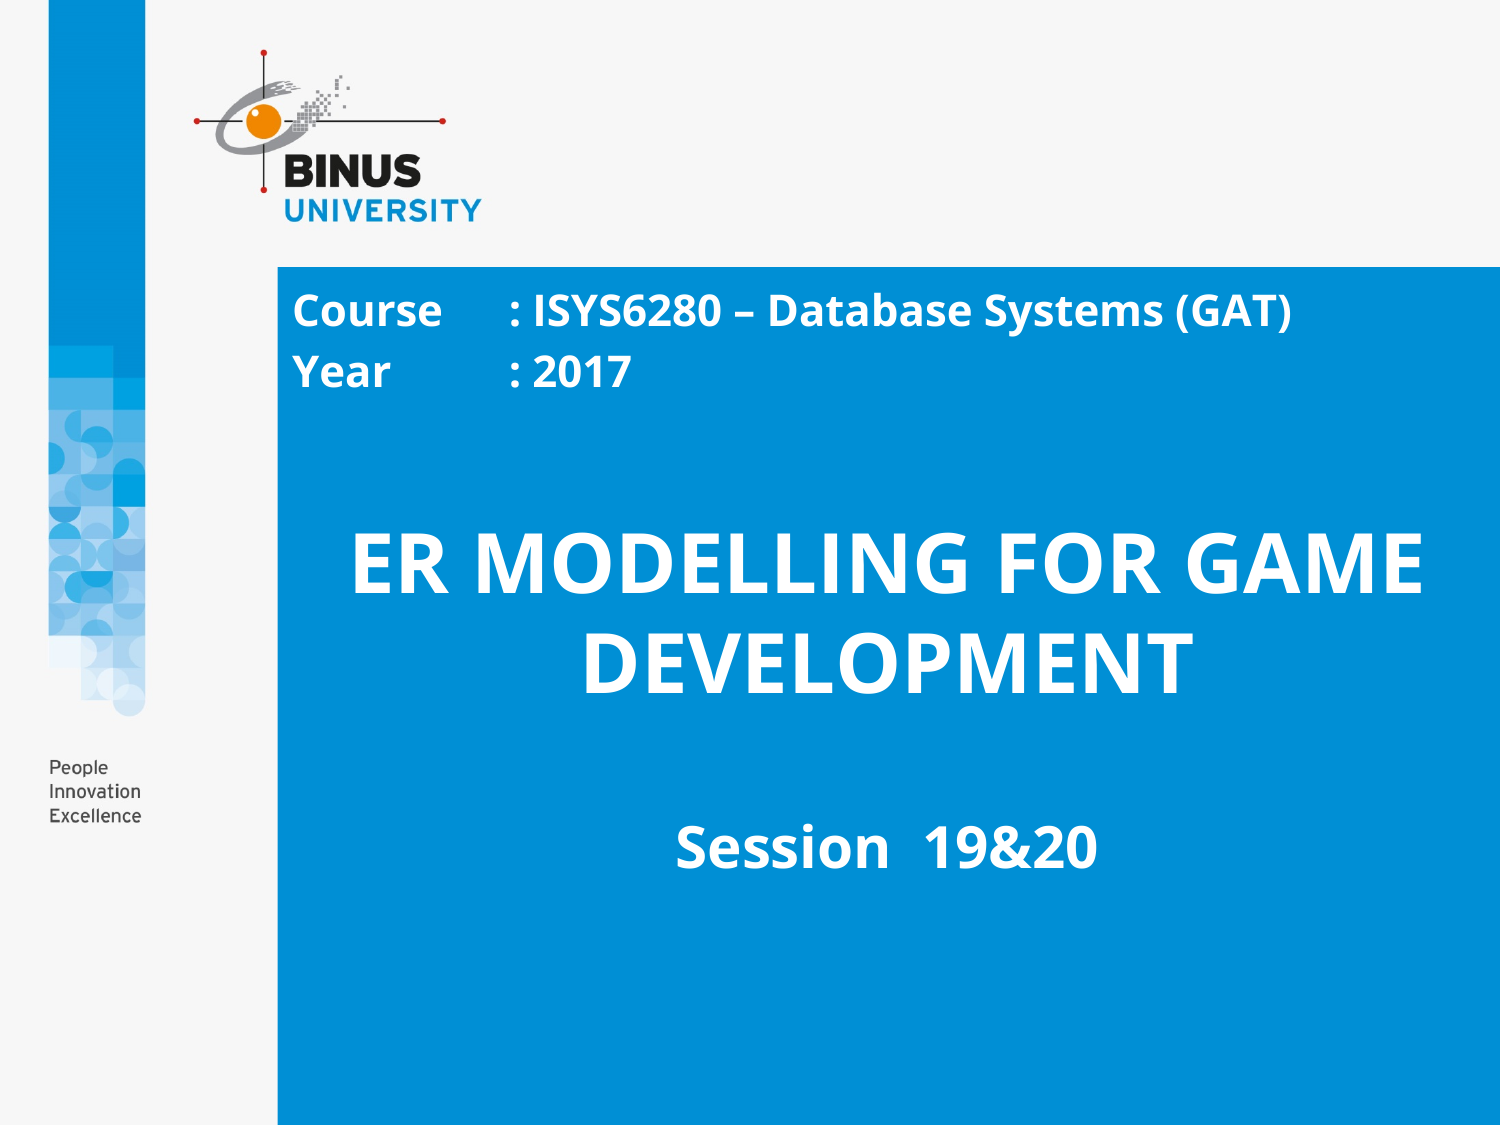

Course	: ISYS6280 – Database Systems (GAT)
Year 	: 2017
# ER MODELLING FOR GAME DEVELOPMENT Session  19&20